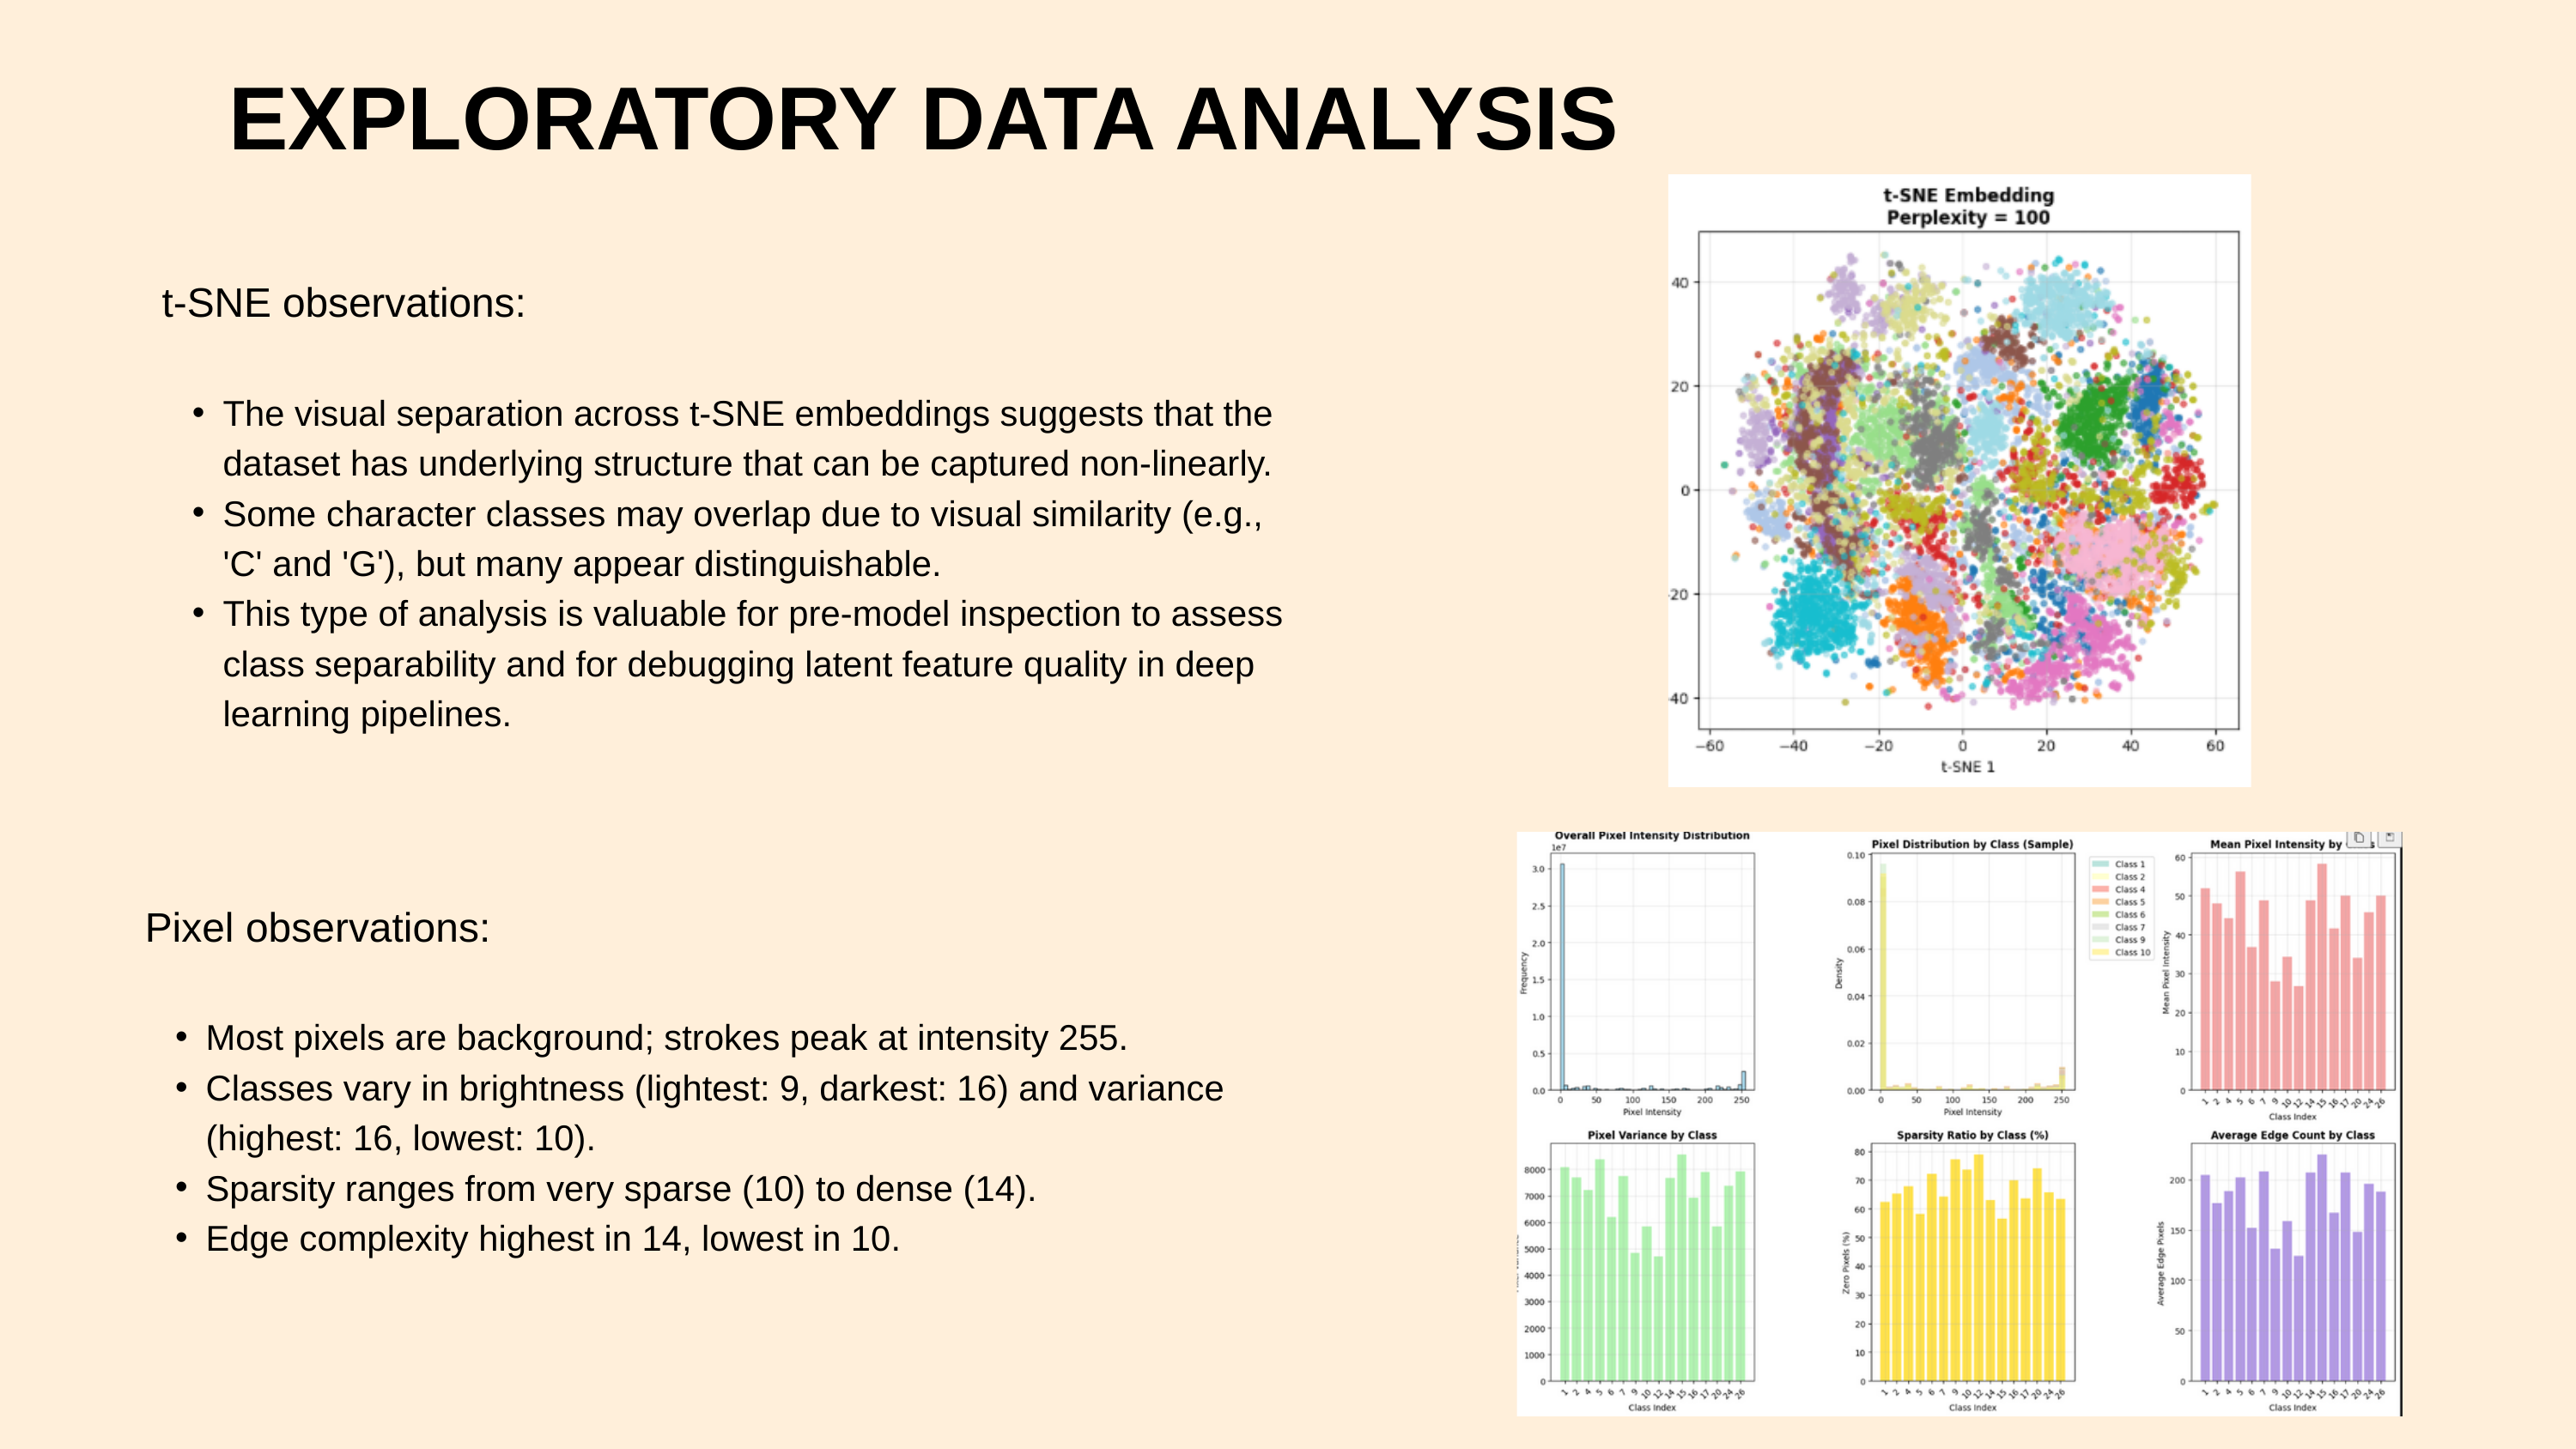

EXPLORATORY DATA ANALYSIS

t-SNE observations:

The visual separation across t-SNE embeddings suggests that the dataset has underlying structure that can be captured non-linearly.
Some character classes may overlap due to visual similarity (e.g., 'C' and 'G'), but many appear distinguishable.
This type of analysis is valuable for pre-model inspection to assess class separability and for debugging latent feature quality in deep learning pipelines.

Pixel observations:

Most pixels are background; strokes peak at intensity 255.
Classes vary in brightness (lightest: 9, darkest: 16) and variance (highest: 16, lowest: 10).
Sparsity ranges from very sparse (10) to dense (14).
Edge complexity highest in 14, lowest in 10.